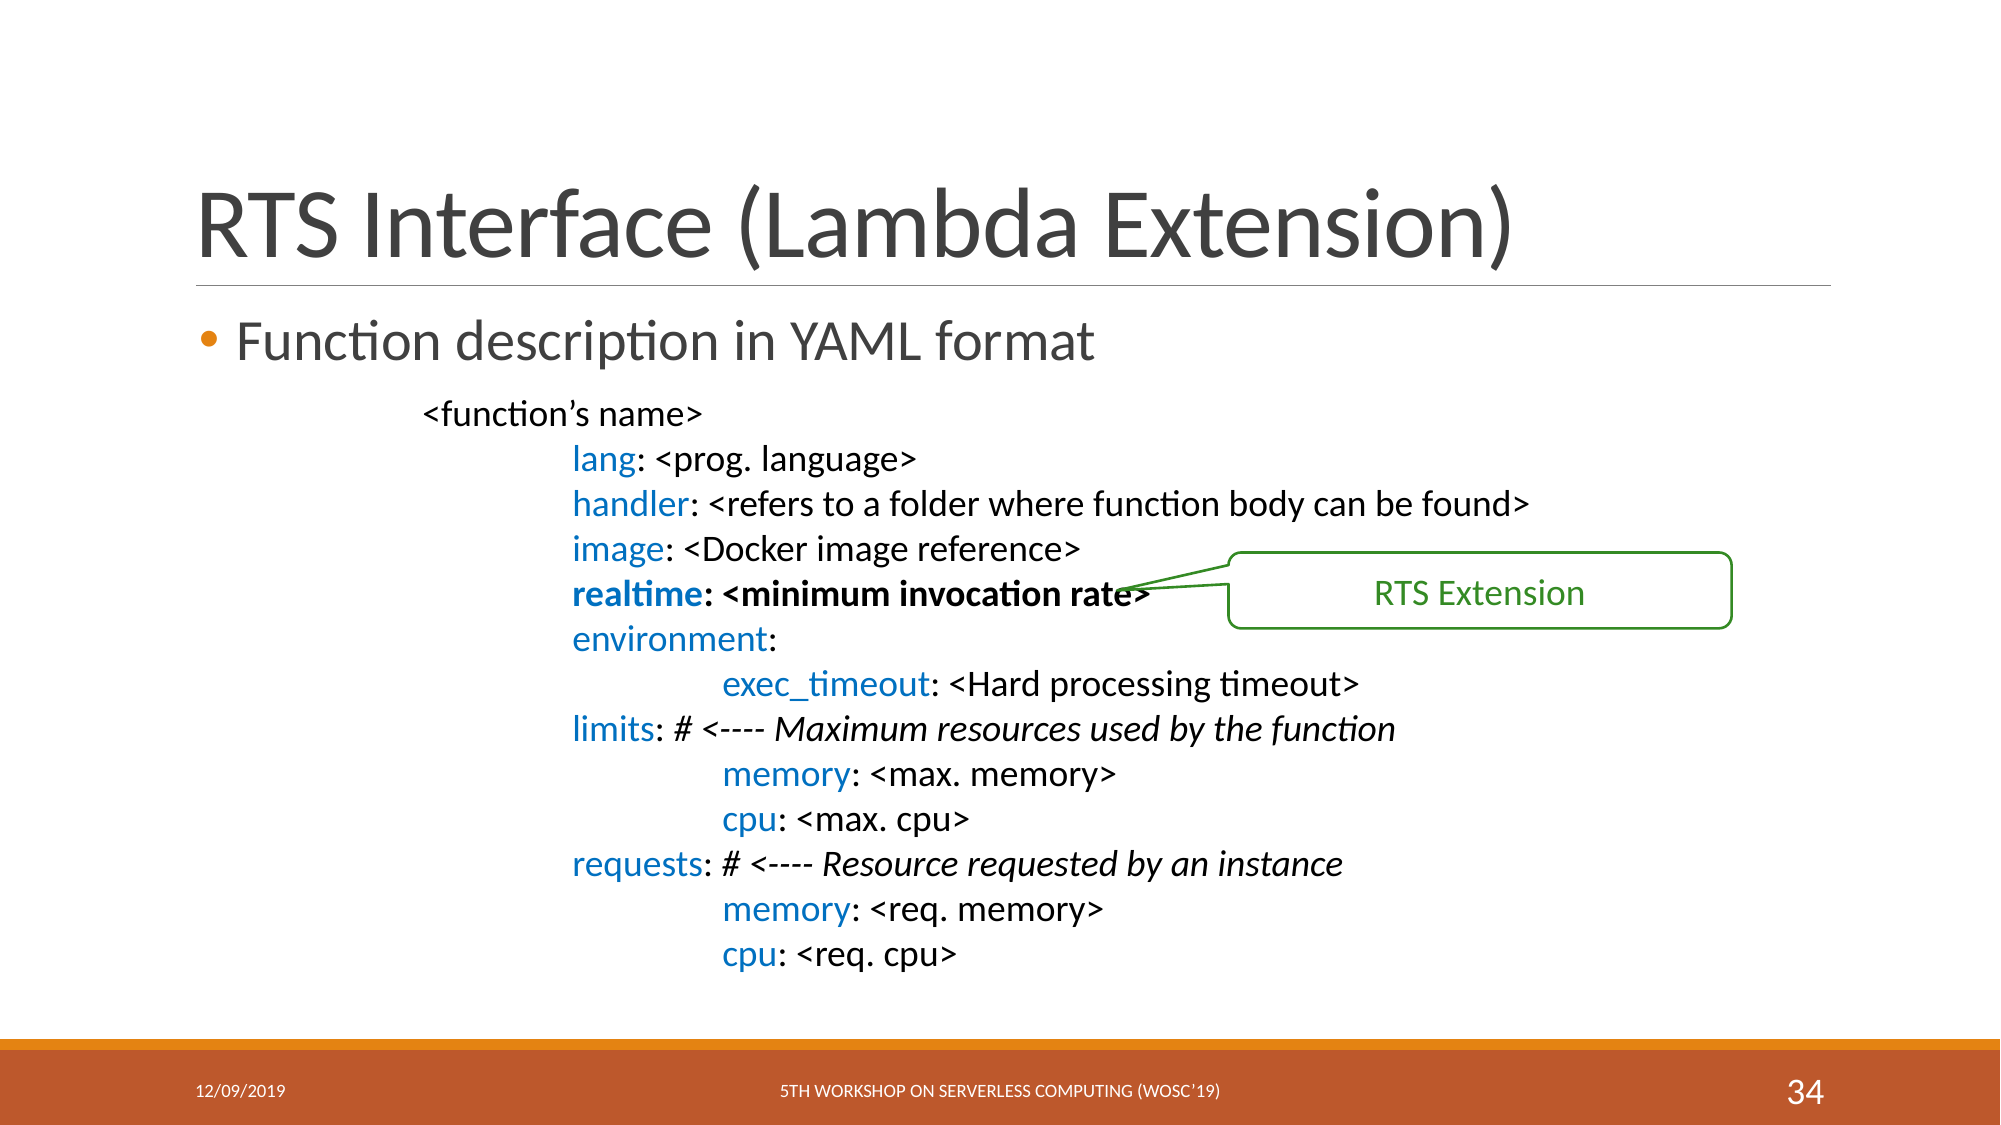

# RTS Interface (Lambda Extension)
Function description in YAML format

<function’s name>
	lang: <prog. language>
	handler: <refers to a folder where function body can be found>
	image: <Docker image reference>
	realtime: <minimum invocation rate>
	environment:
		exec_timeout: <Hard processing timeout>
	limits: # <---- Maximum resources used by the function
		memory: <max. memory>
		cpu: <max. cpu>
	requests: # <---- Resource requested by an instance
		memory: <req. memory>
		cpu: <req. cpu>
RTS Extension
12/09/2019
5th Workshop on Serverless Computing (WoSc’19)
34